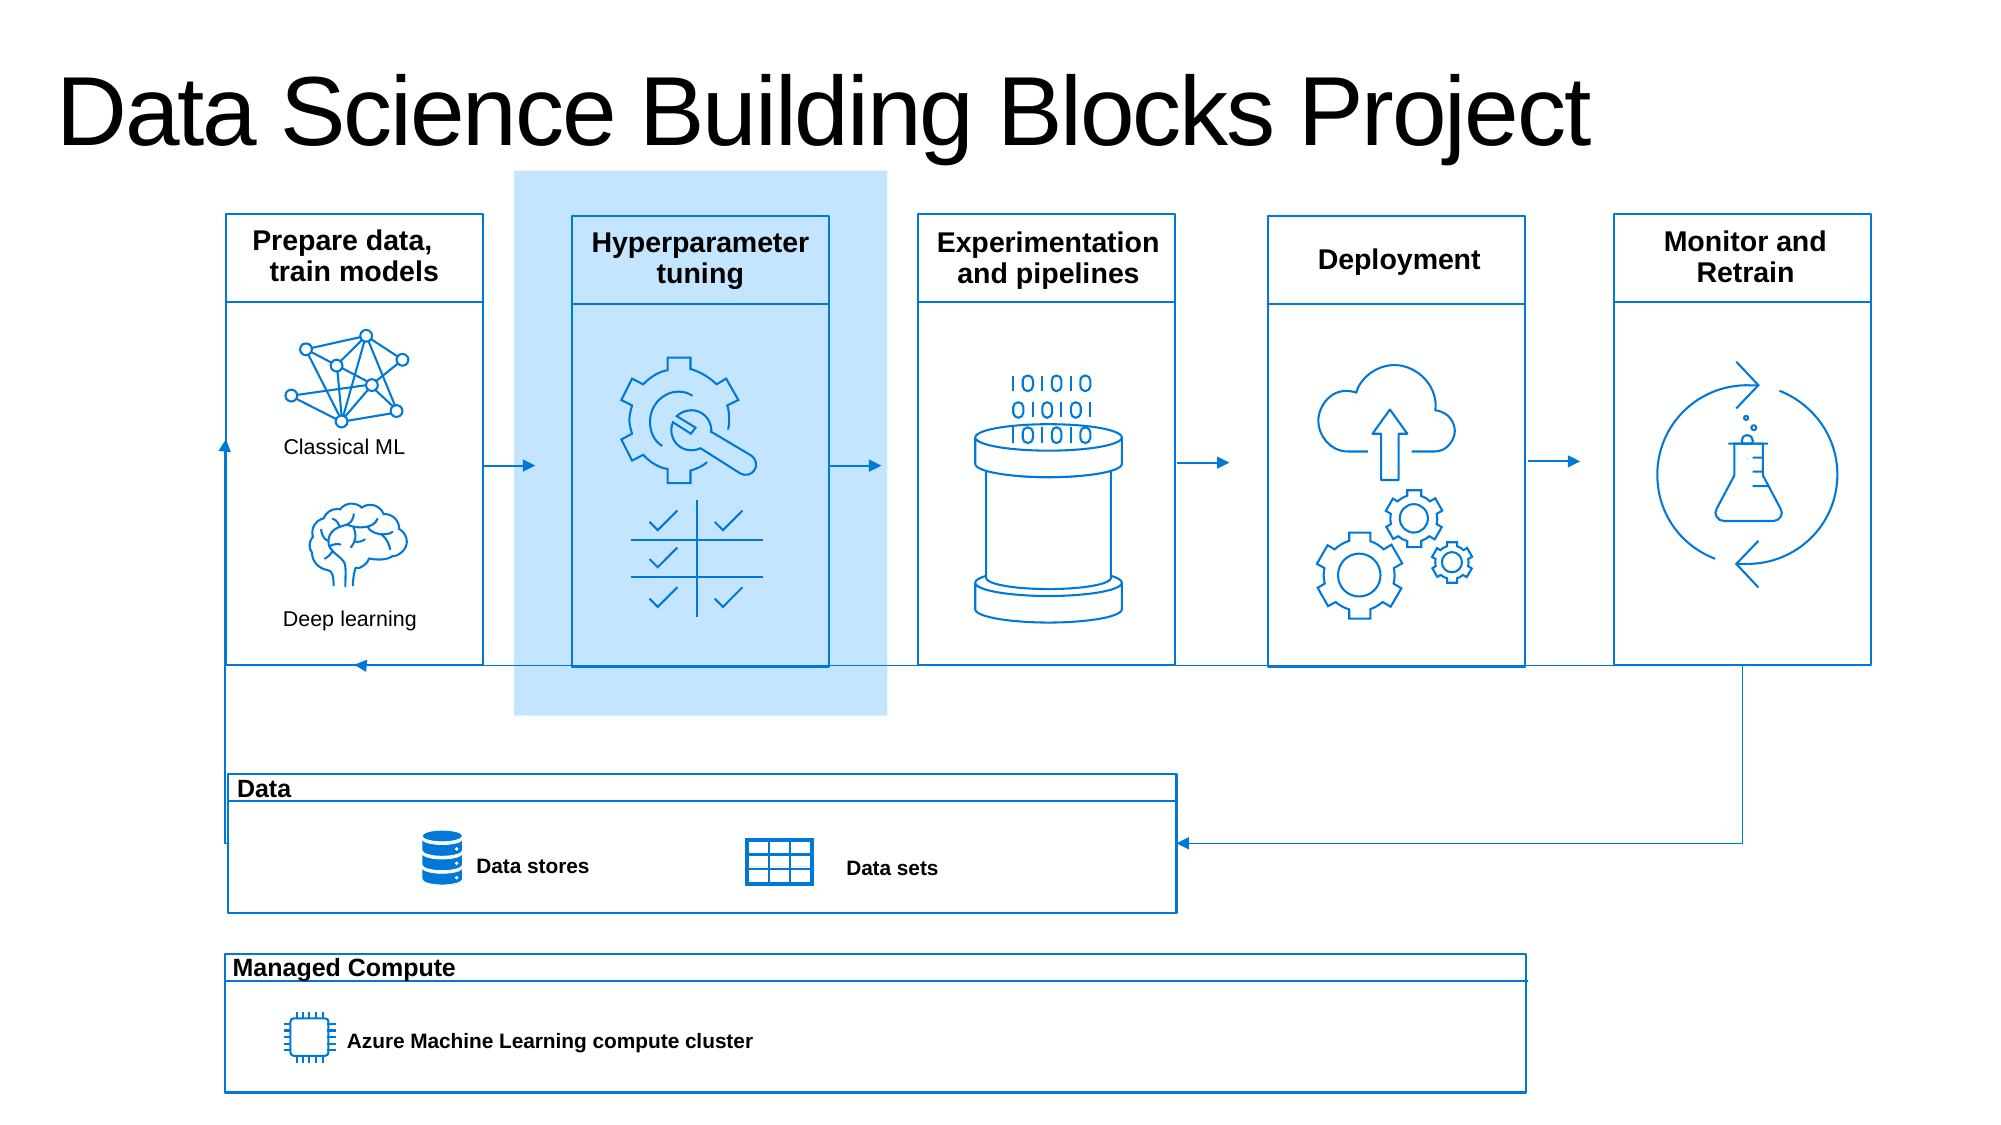

# Data Science Building Blocks Project

Prepare data,    train models

Classical ML
Deep learning

Experimentation and pipelines

Monitor and Retrain

Hyperparameter tuning

Deployment

Data

Data stores
Data sets
Managed Compute

Azure Machine Learning compute cluster